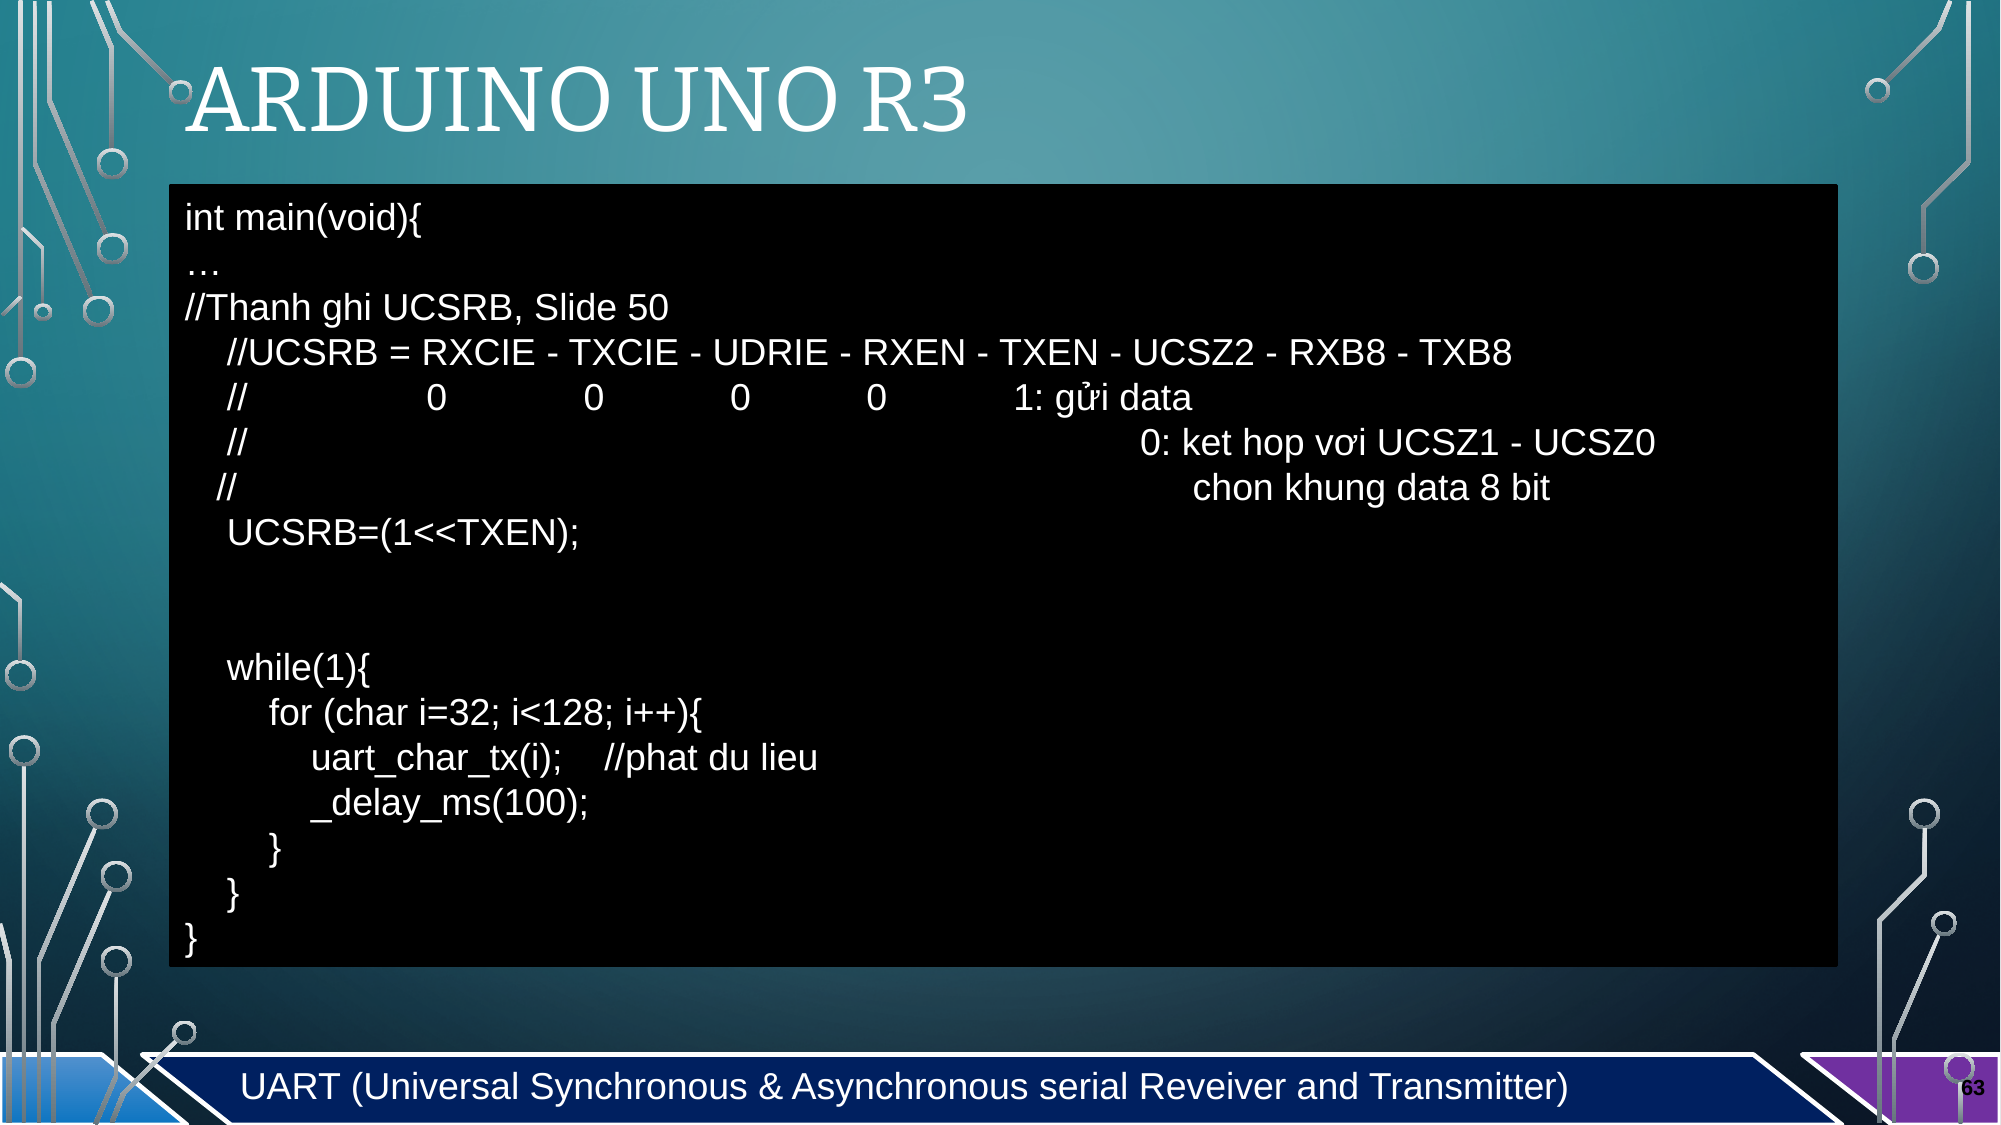

# Arduino Uno r3
int main(void){
…
//Thanh ghi UCSRB, Slide 50
    //UCSRB = RXCIE - TXCIE - UDRIE - RXEN - TXEN - UCSZ2 - RXB8 - TXB8
    //                 0             0            0           0            1: gửi data
    //                                                                                     0: ket hop vơi UCSZ1 - UCSZ0
   //                                                                                           chon khung data 8 bit
    UCSRB=(1<<TXEN);

    while(1){
        for (char i=32; i<128; i++){
            uart_char_tx(i);    //phat du lieu
            _delay_ms(100);
        }
    }
}
UART (Universal Synchronous & Asynchronous serial Reveiver and Transmitter)